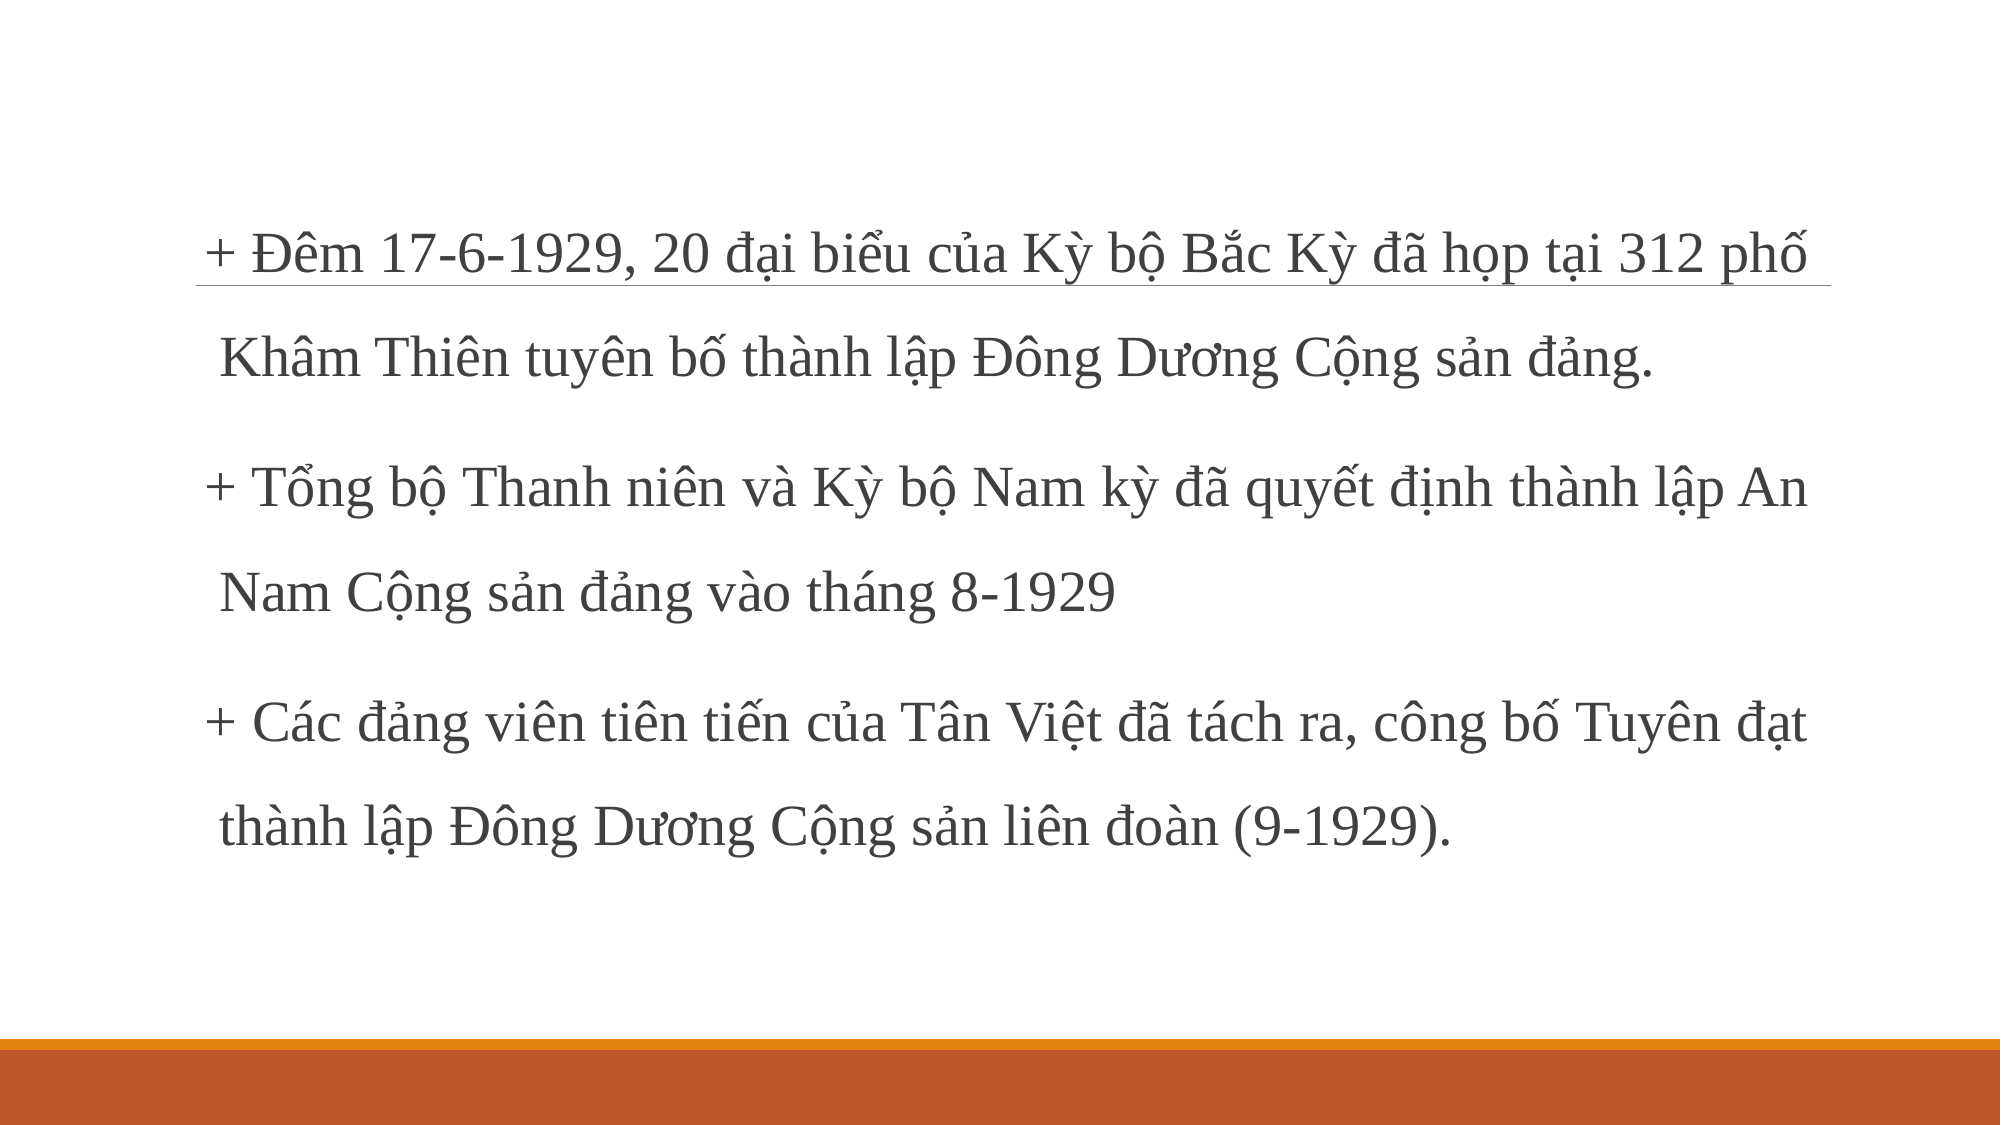

+ Đêm 17-6-1929, 20 đại biểu của Kỳ bộ Bắc Kỳ đã họp tại 312 phố Khâm Thiên tuyên bố thành lập Đông Dương Cộng sản đảng.
+ Tổng bộ Thanh niên và Kỳ bộ Nam kỳ đã quyết định thành lập An Nam Cộng sản đảng vào tháng 8-1929
+ Các đảng viên tiên tiến của Tân Việt đã tách ra, công bố Tuyên đạt thành lập Đông Dương Cộng sản liên đoàn (9-1929).